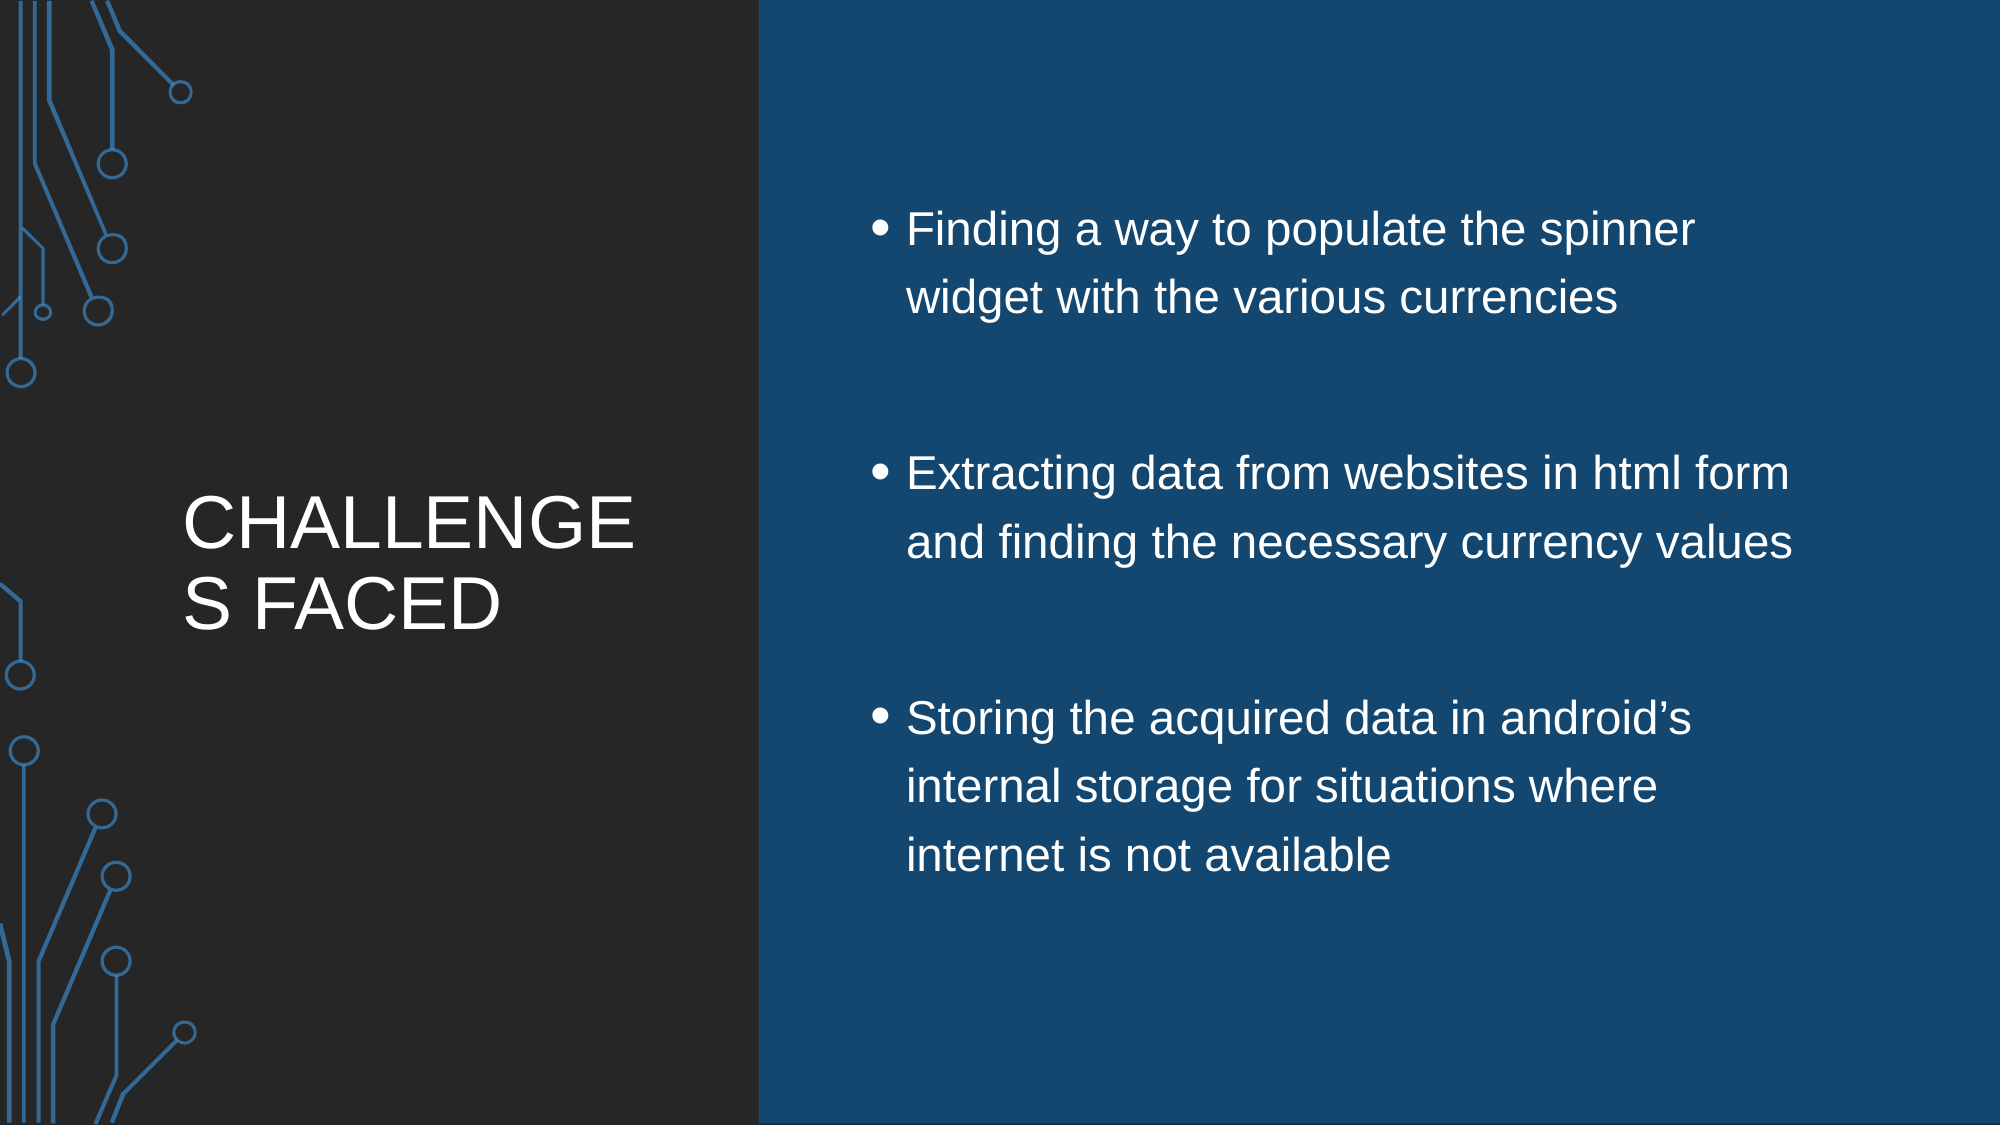

# Challenges faced
Finding a way to populate the spinner widget with the various currencies

Extracting data from websites in html form and finding the necessary currency values

Storing the acquired data in android’s internal storage for situations where internet is not available